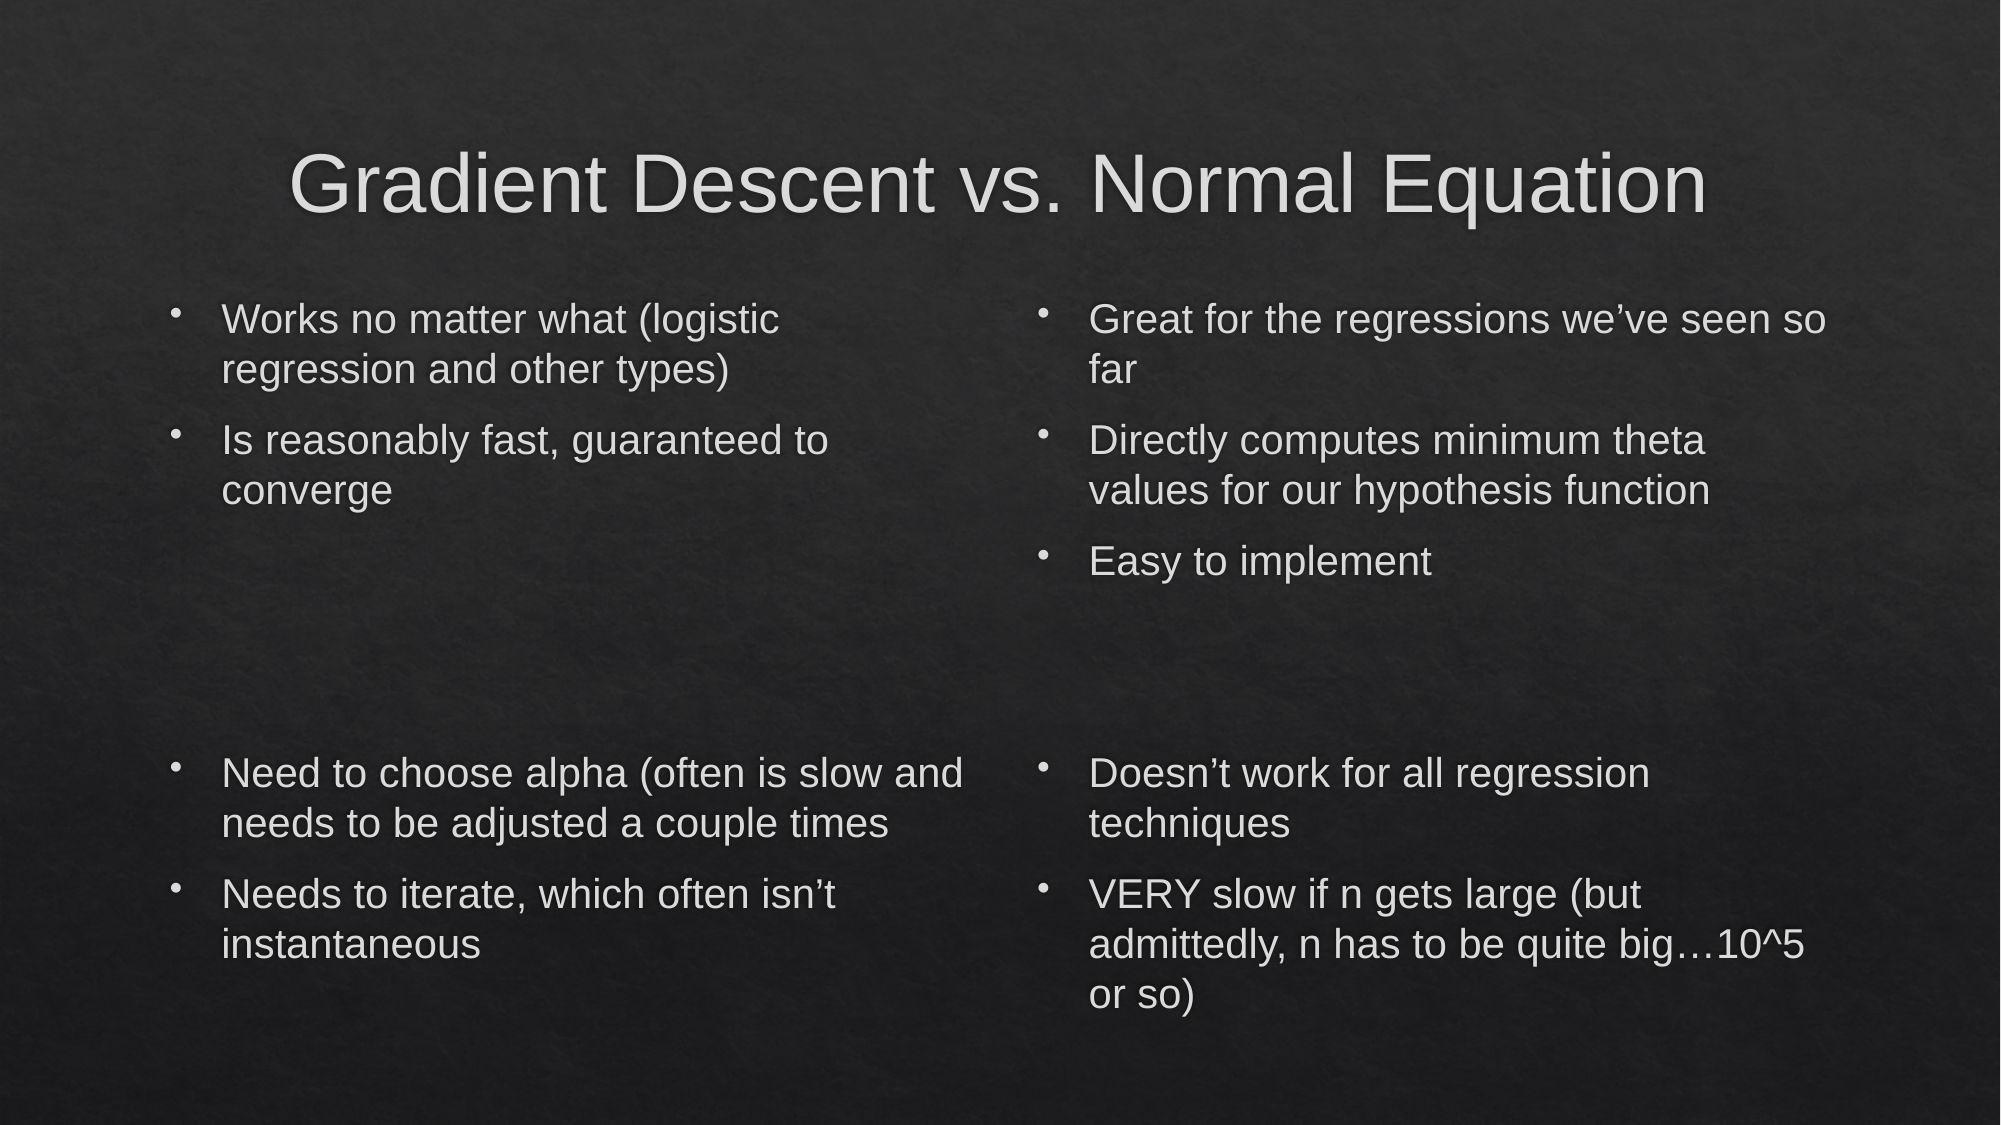

# Gradient Descent vs. Normal Equation
Works no matter what (logistic regression and other types)
Is reasonably fast, guaranteed to converge

Need to choose alpha (often is slow and needs to be adjusted a couple times
Needs to iterate, which often isn’t instantaneous
Great for the regressions we’ve seen so far
Directly computes minimum theta values for our hypothesis function
Easy to implement

Doesn’t work for all regression techniques
VERY slow if n gets large (but admittedly, n has to be quite big…10^5 or so)